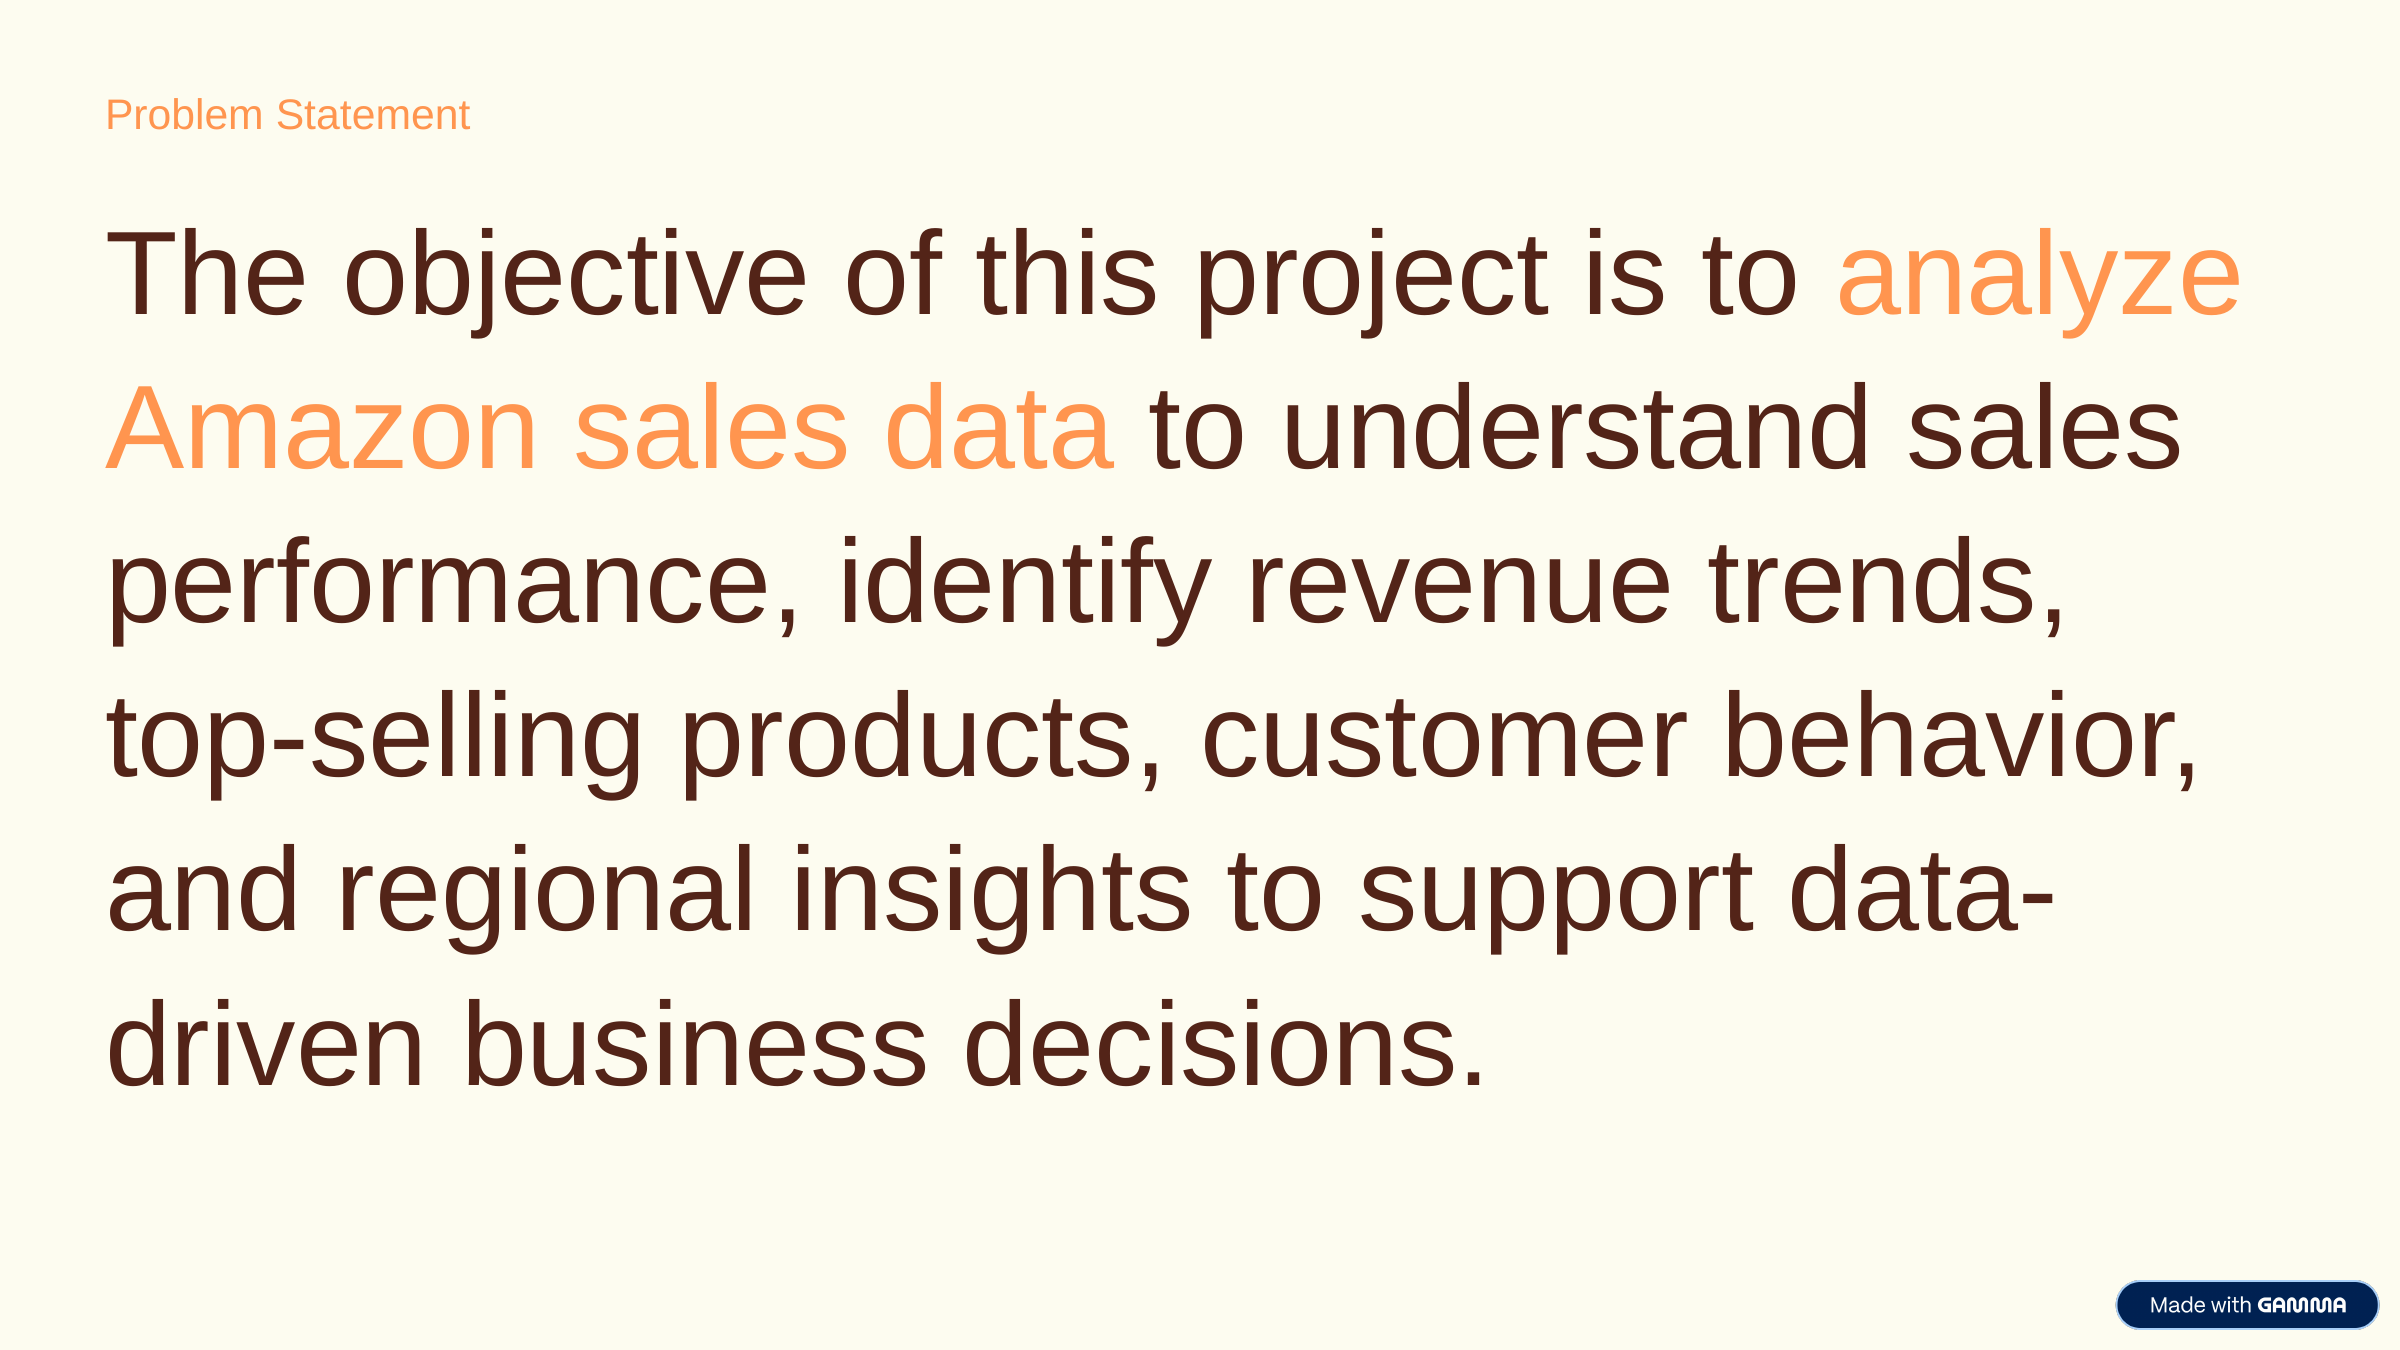

Problem Statement
The objective of this project is to analyze Amazon sales data to understand sales performance, identify revenue trends, top-selling products, customer behavior, and regional insights to support data-driven business decisions.